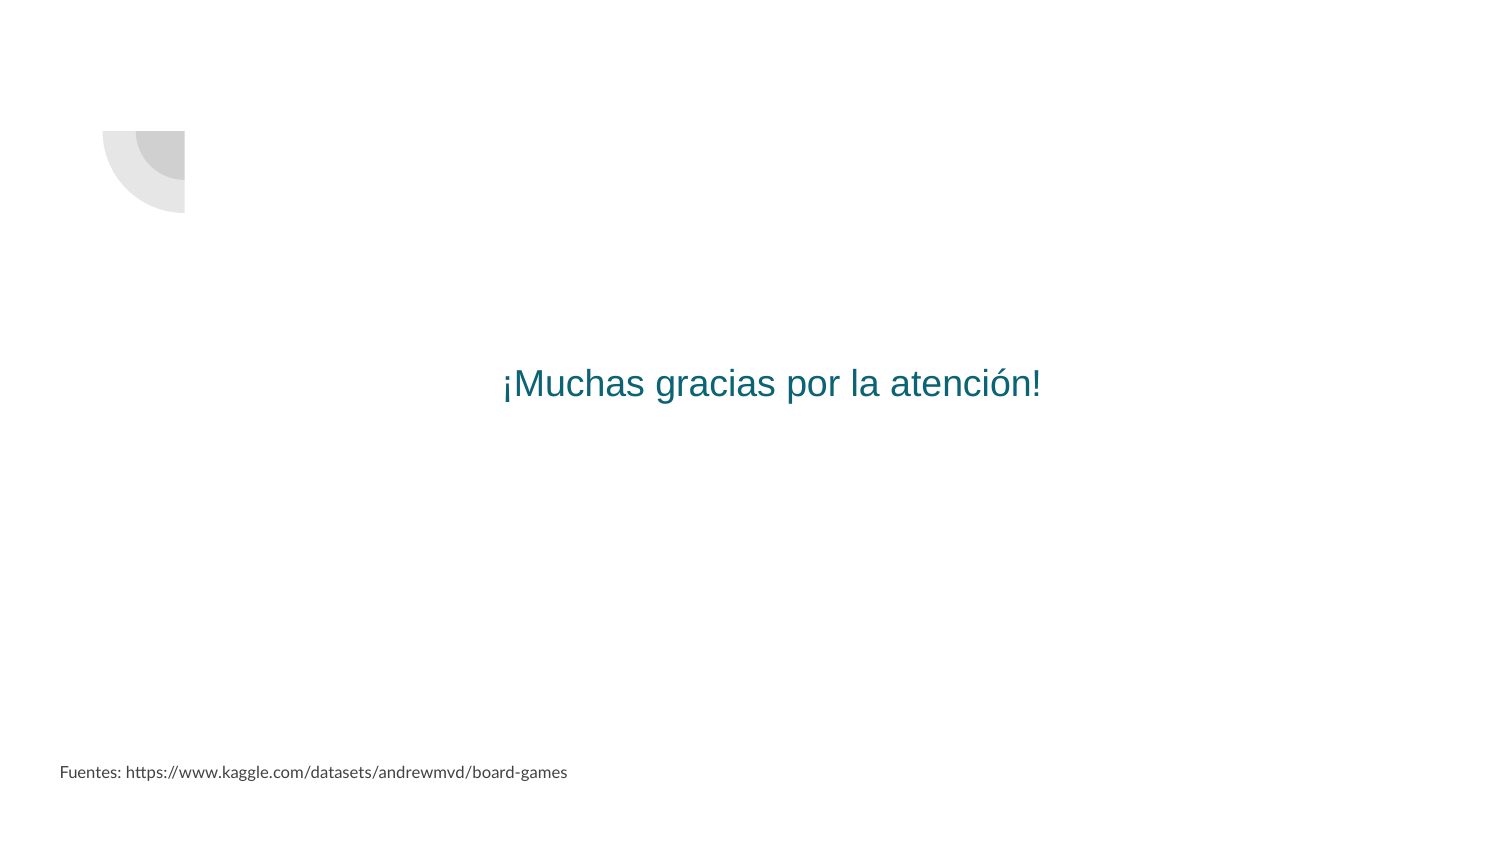

# ¡Muchas gracias por la atención!
Fuentes: https://www.kaggle.com/datasets/andrewmvd/board-games